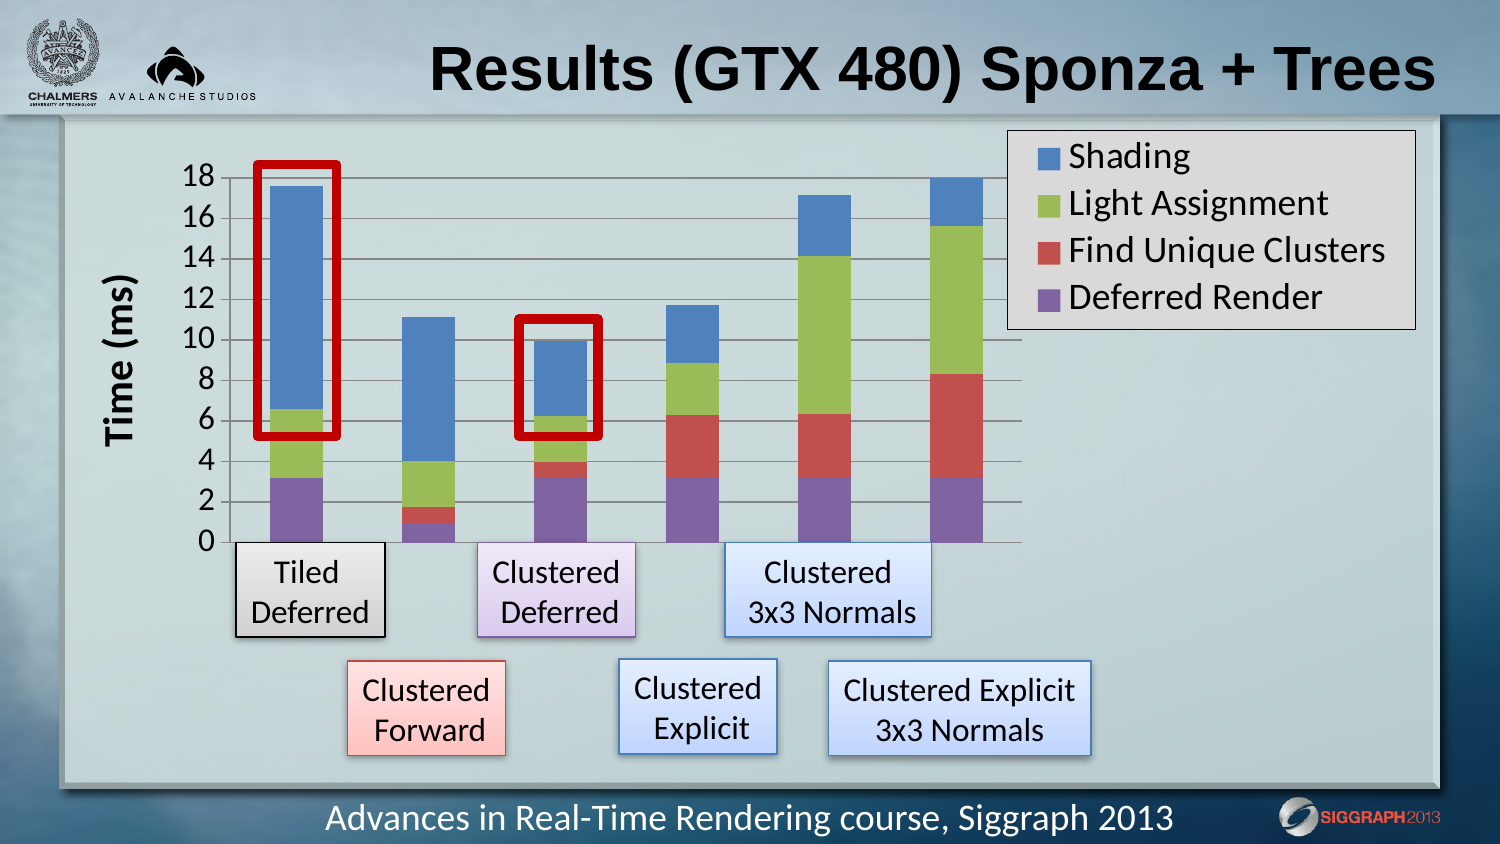

# Results (GTX 480) Sponza + Trees

### Chart

| Category | Deferred Render | Find Unique Clusters | Light Assignment | Shading |
|---|---|---|---|---|
| TiledDeferred | 3.1998 | 0.0 | 3.4221 | 10.9615 |
| ClusteredForward | 0.9548 | 0.8125 | 2.2752 | 7.0909 |
| ClusteredDeferredPt | 3.1916 | 0.8128 | 2.2741 | 3.6932 |
| ClusteredDeferredEbEn | 3.1909 | 3.1022 | 2.5858 | 2.8359 |
| ClusteredDeferredNk3 | 3.2107 | 3.1214 | 7.8047 | 3.0189 |
| ClusteredDeferredNk3EbEn | 3.1962 | 5.1436 | 7.2907 | 2.4098 |

Tiled
Deferred
Clustered
 Deferred
Clustered
 3x3 Normals
Clustered
 Explicit
Clustered
 Forward
Clustered Explicit
 3x3 Normals